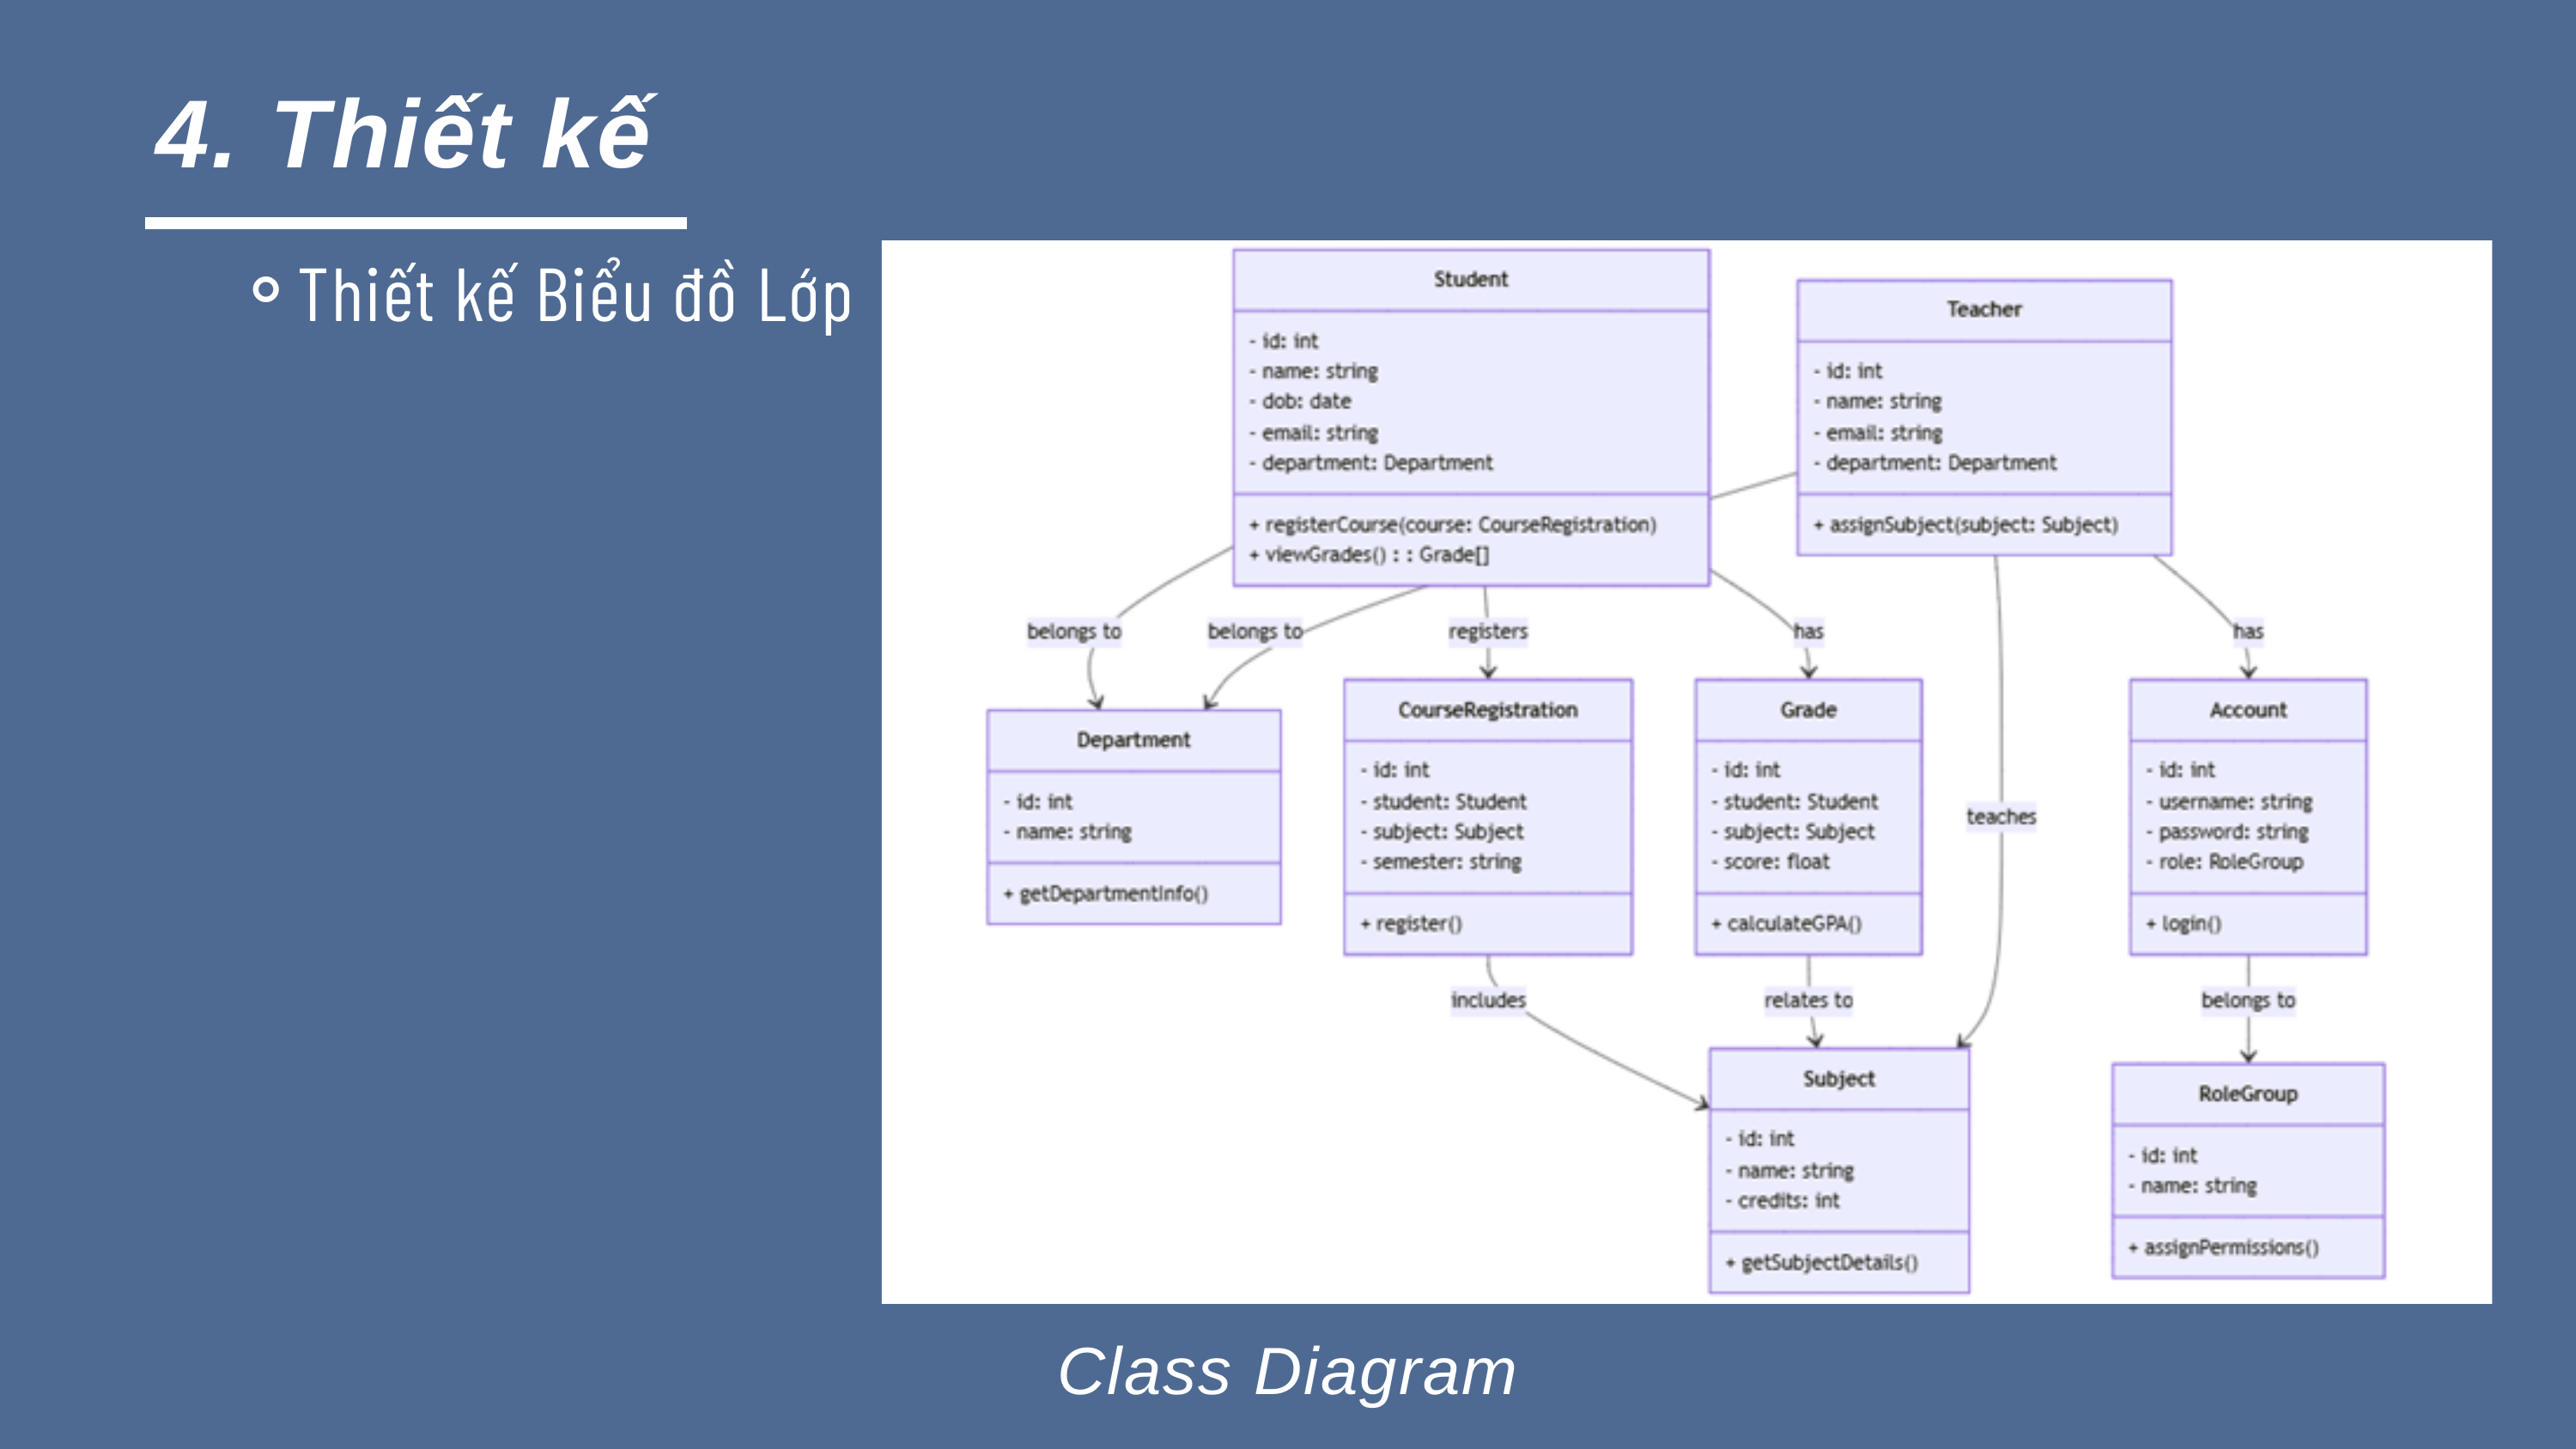

4. Thiết kế

Thiết kế Biểu đồ Lớp

Class Diagram